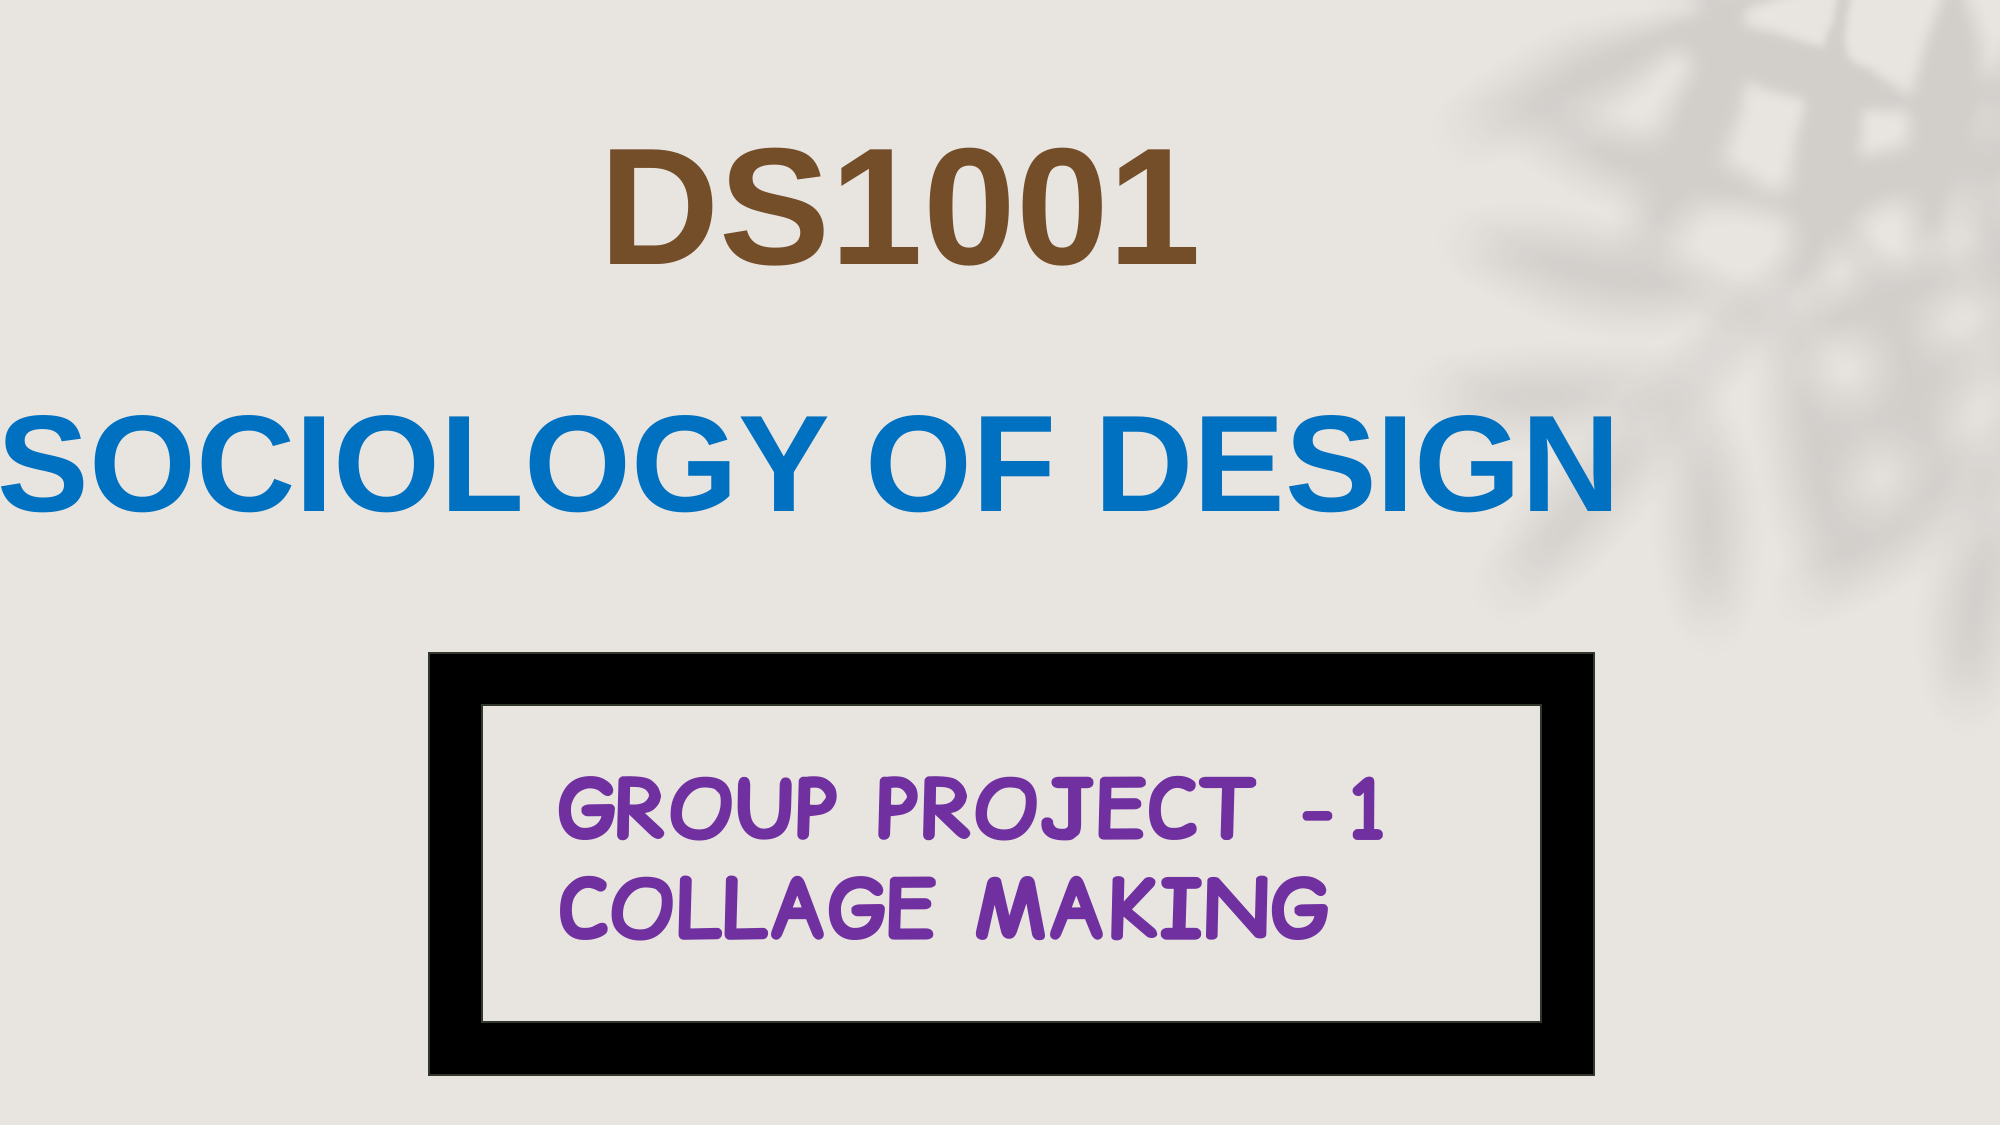

DS1001
SOCIOLOGY OF DESIGN

GROUP PROJECT -1
COLLAGE MAKING